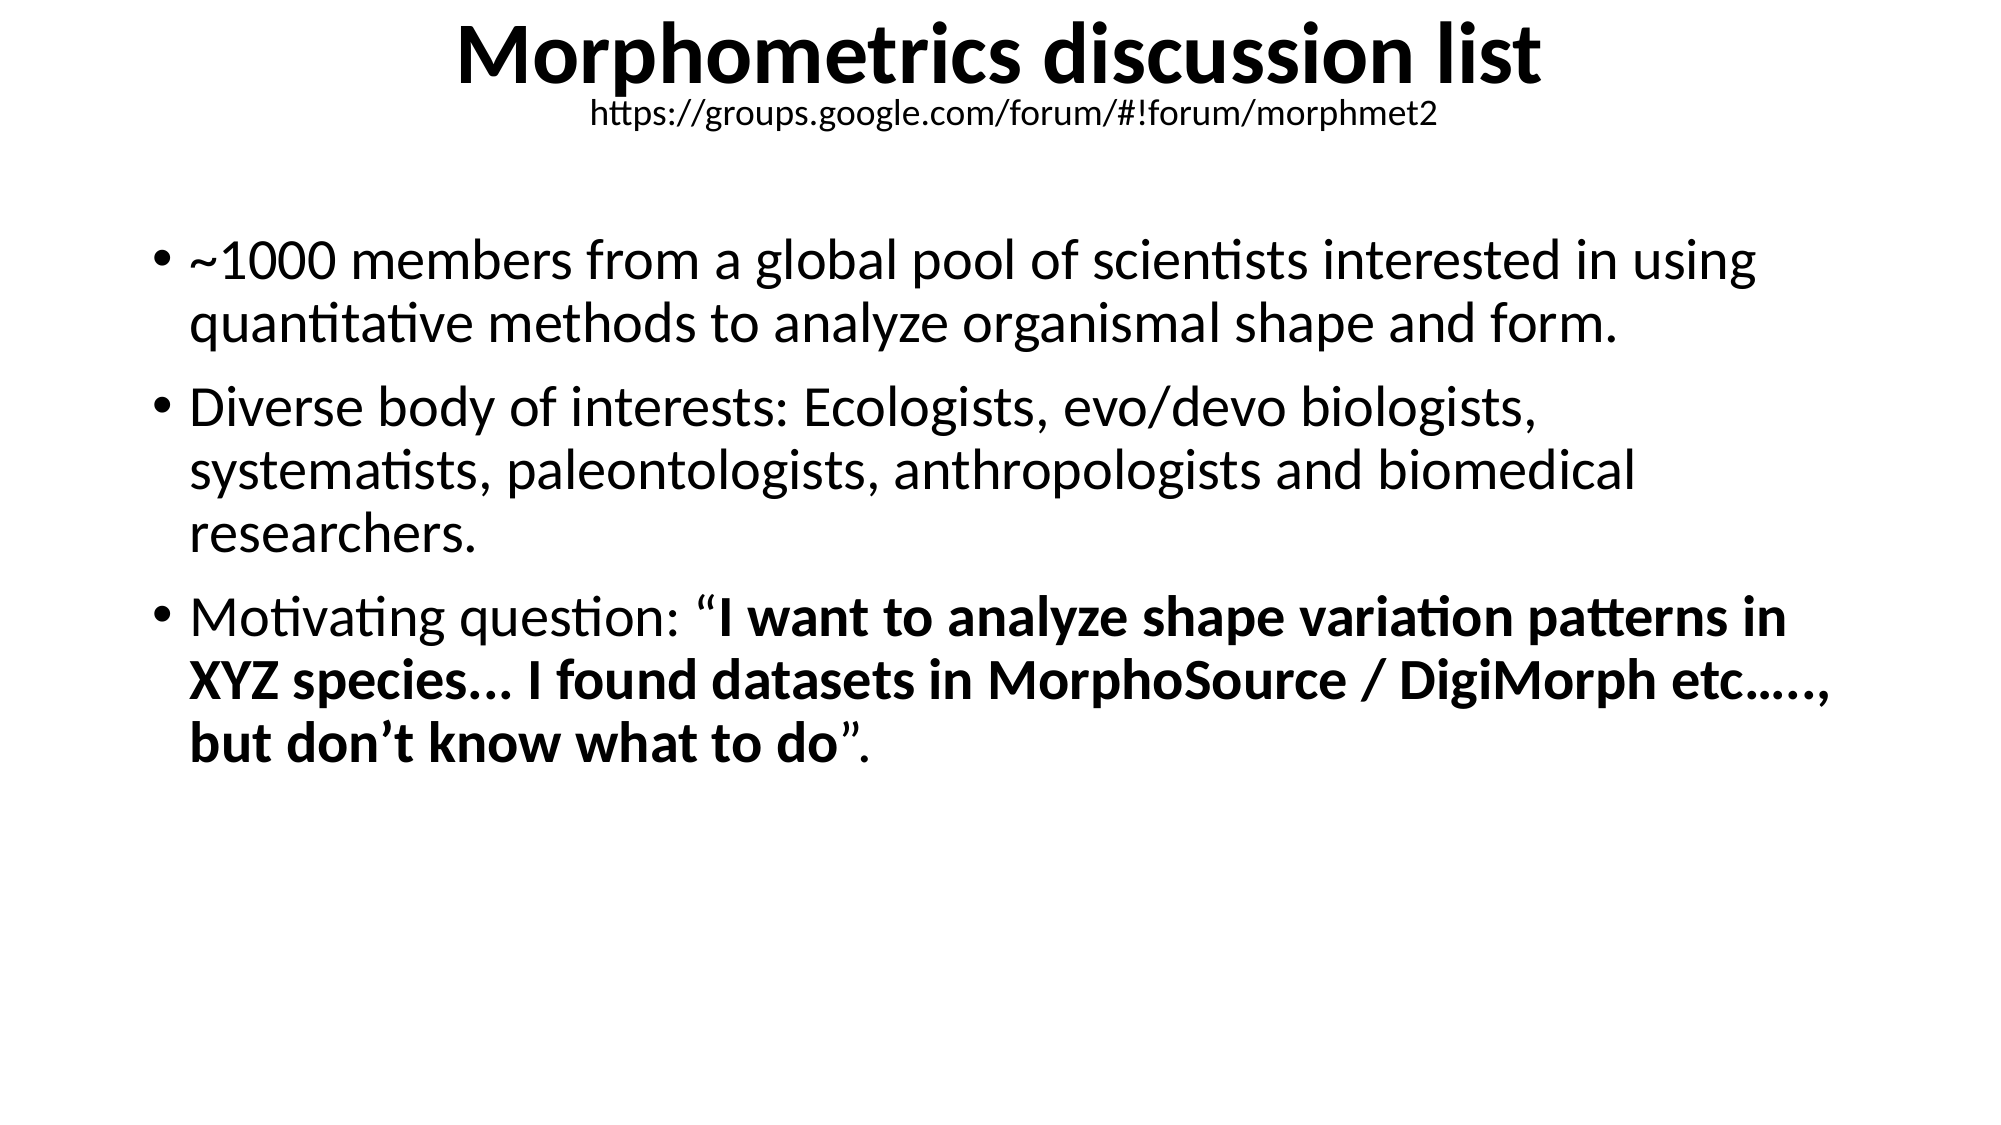

# Morphometrics discussion list
https://groups.google.com/forum/#!forum/morphmet2
~1000 members from a global pool of scientists interested in using quantitative methods to analyze organismal shape and form.
Diverse body of interests: Ecologists, evo/devo biologists, systematists, paleontologists, anthropologists and biomedical researchers.
Motivating question: “I want to analyze shape variation patterns in XYZ species... I found datasets in MorphoSource / DigiMorph etc….., but don’t know what to do”.